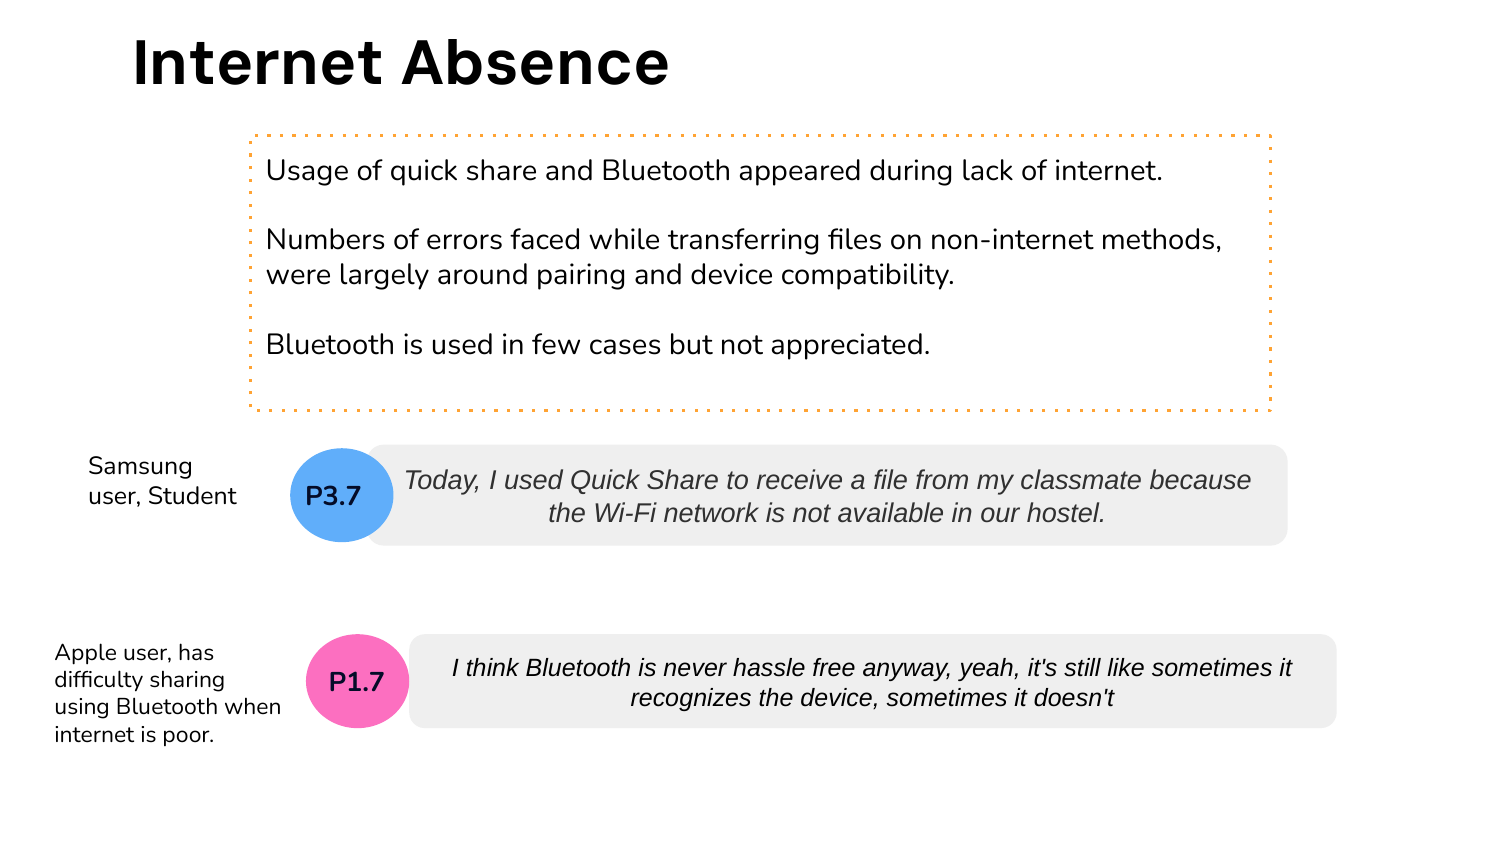

Internet Absence
Usage of quick share and Bluetooth appeared during lack of internet.

Numbers of errors faced while transferring files on non-internet methods, were largely around pairing and device compatibility.

Bluetooth is used in few cases but not appreciated.

Samsung user, Student
Today, I used Quick Share to receive a file from my classmate because the Wi-Fi network is not available in our hostel.

P3.7

Apple user, has difficulty sharing using Bluetooth when internet is poor.

I think Bluetooth is never hassle free anyway, yeah, it's still like sometimes it recognizes the device, sometimes it doesn't
P1.7